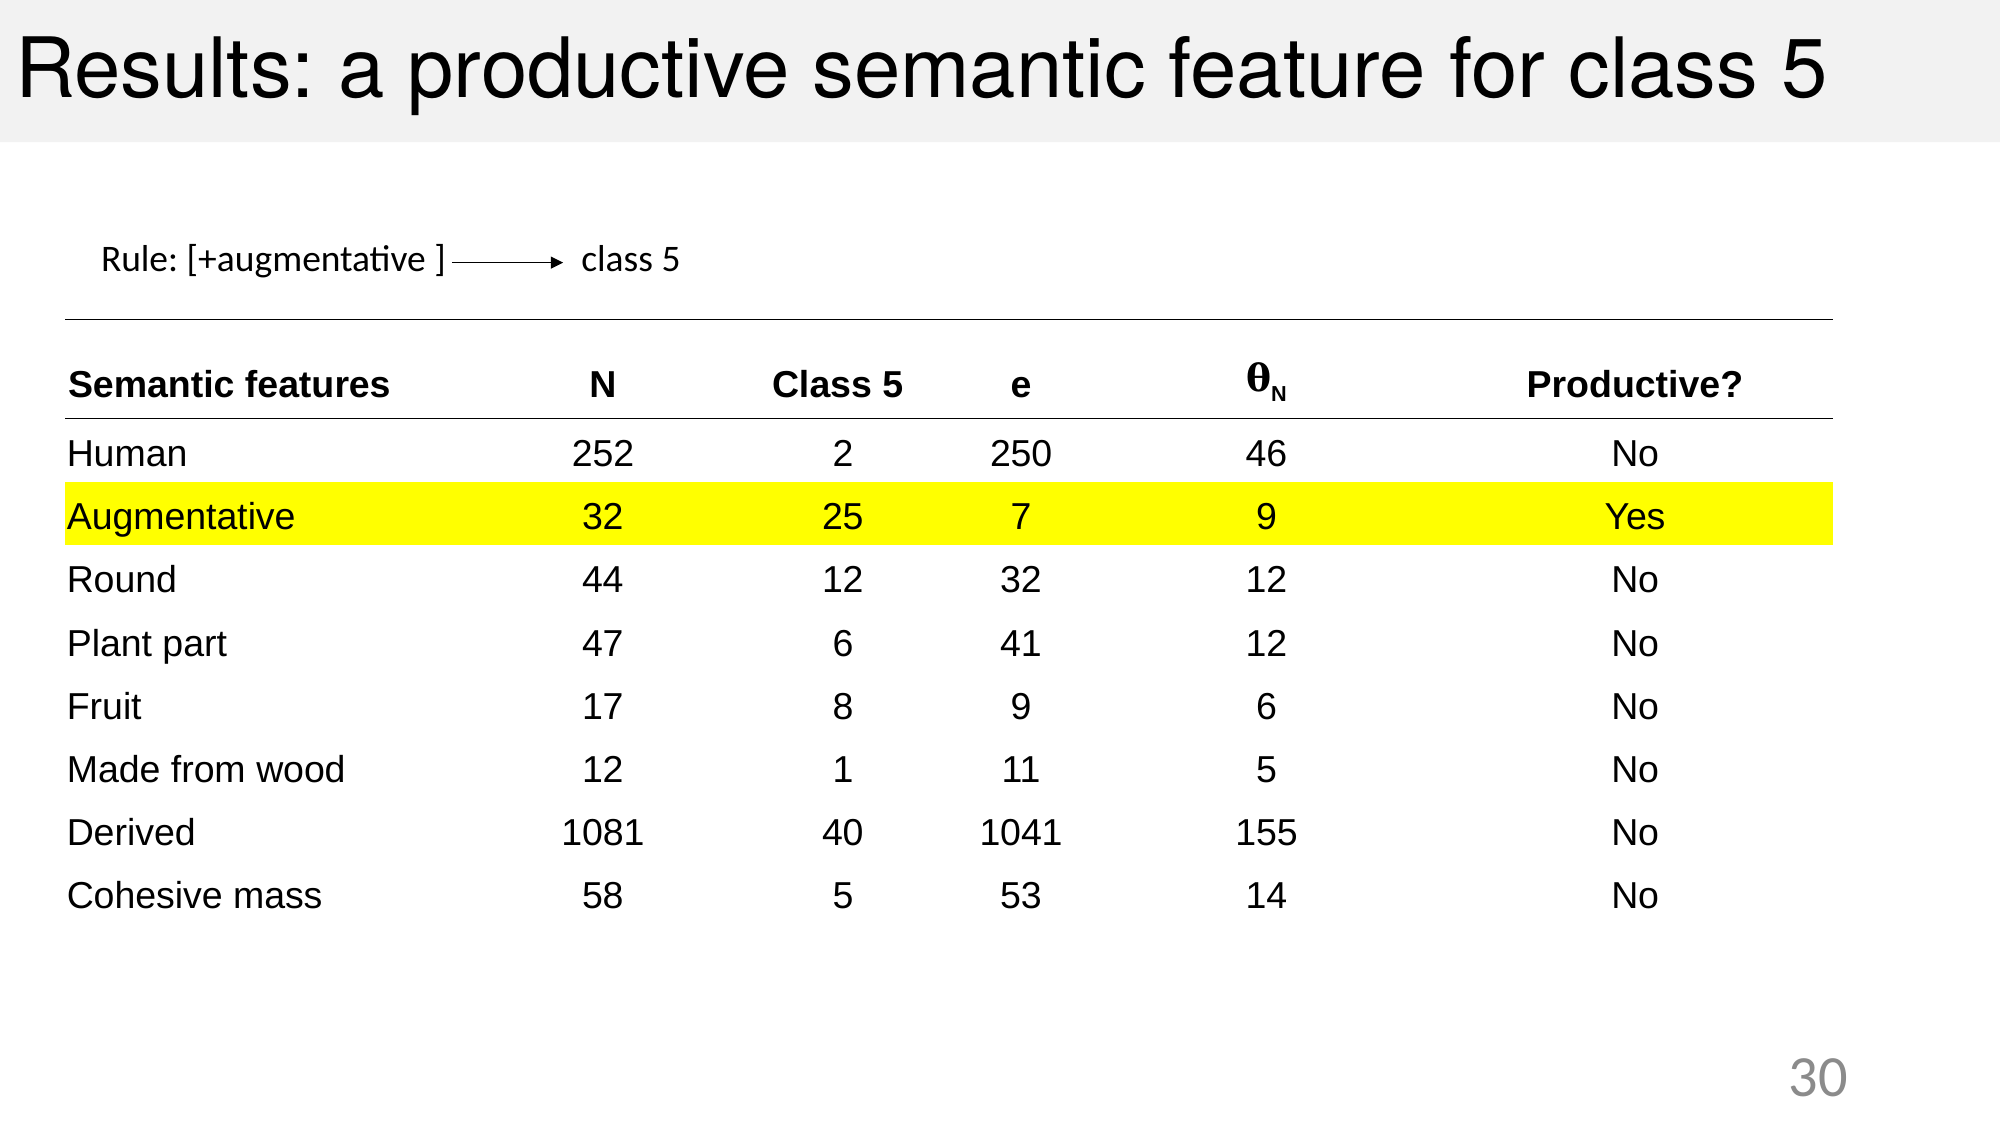

Results: a productive semantic feature for class 5
#
Rule: [+augmentative ]                class 5
| Semantic features | N | Class 5 | e | 𝛉N | Productive? |
| --- | --- | --- | --- | --- | --- |
| Human | 252 | 2 | 250 | 46 | No |
| Augmentative | 32 | 25 | 7 | 9 | Yes |
| Round | 44 | 12 | 32 | 12 | No |
| Plant part | 47 | 6 | 41 | 12 | No |
| Fruit | 17 | 8 | 9 | 6 | No |
| Made from wood | 12 | 1 | 11 | 5 | No |
| Derived | 1081 | 40 | 1041 | 155 | No |
| Cohesive mass | 58 | 5 | 53 | 14 | No |
30